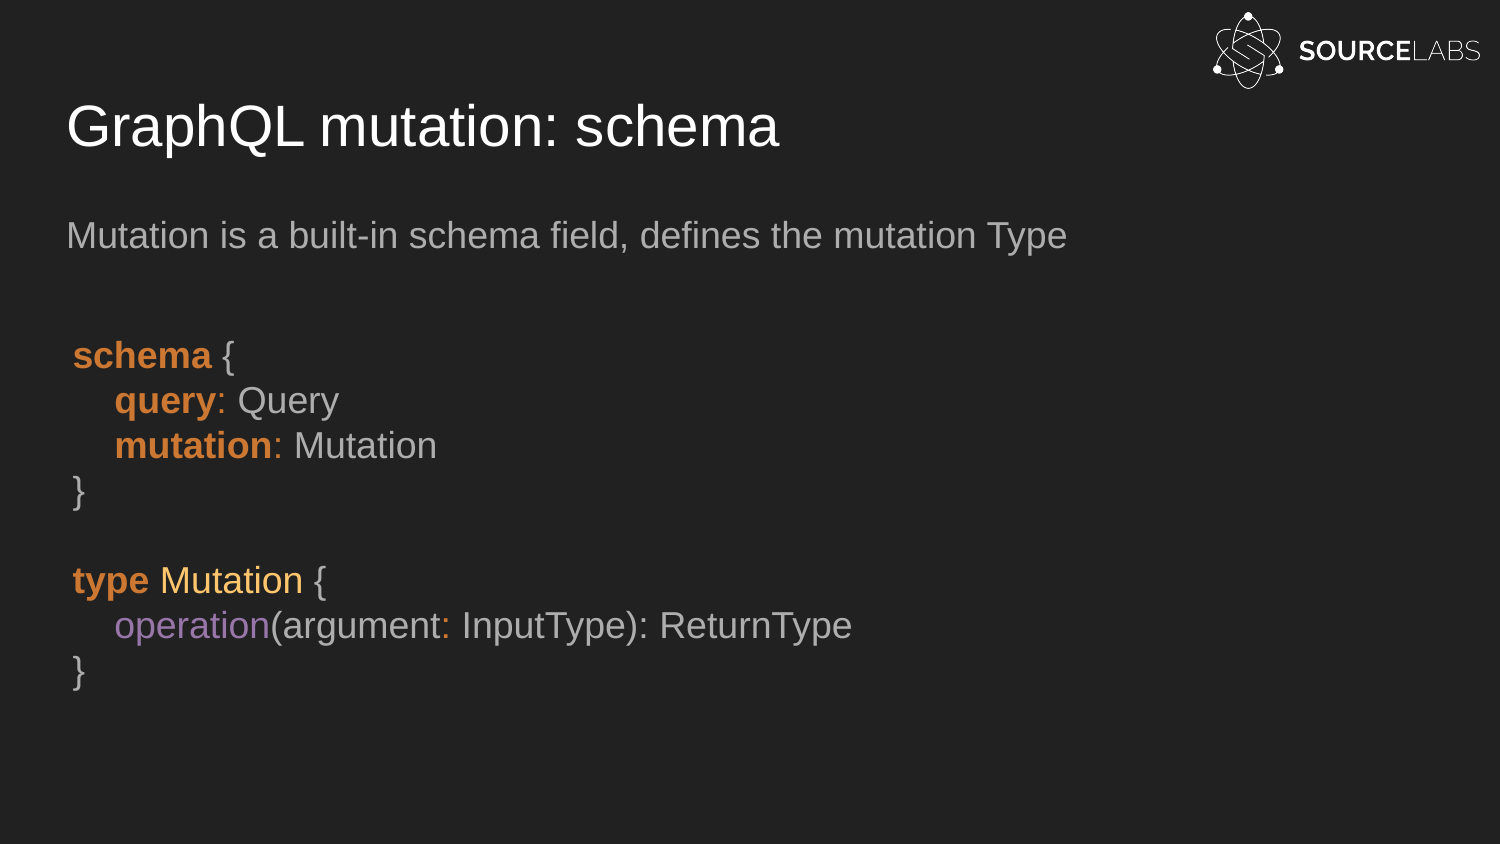

# GraphQL mutation: schema
Mutation is a built-in schema field, defines the mutation Type
schema {
    query: Query
    mutation: Mutation
}
type Mutation {
    operation(argument: InputType): ReturnType
}